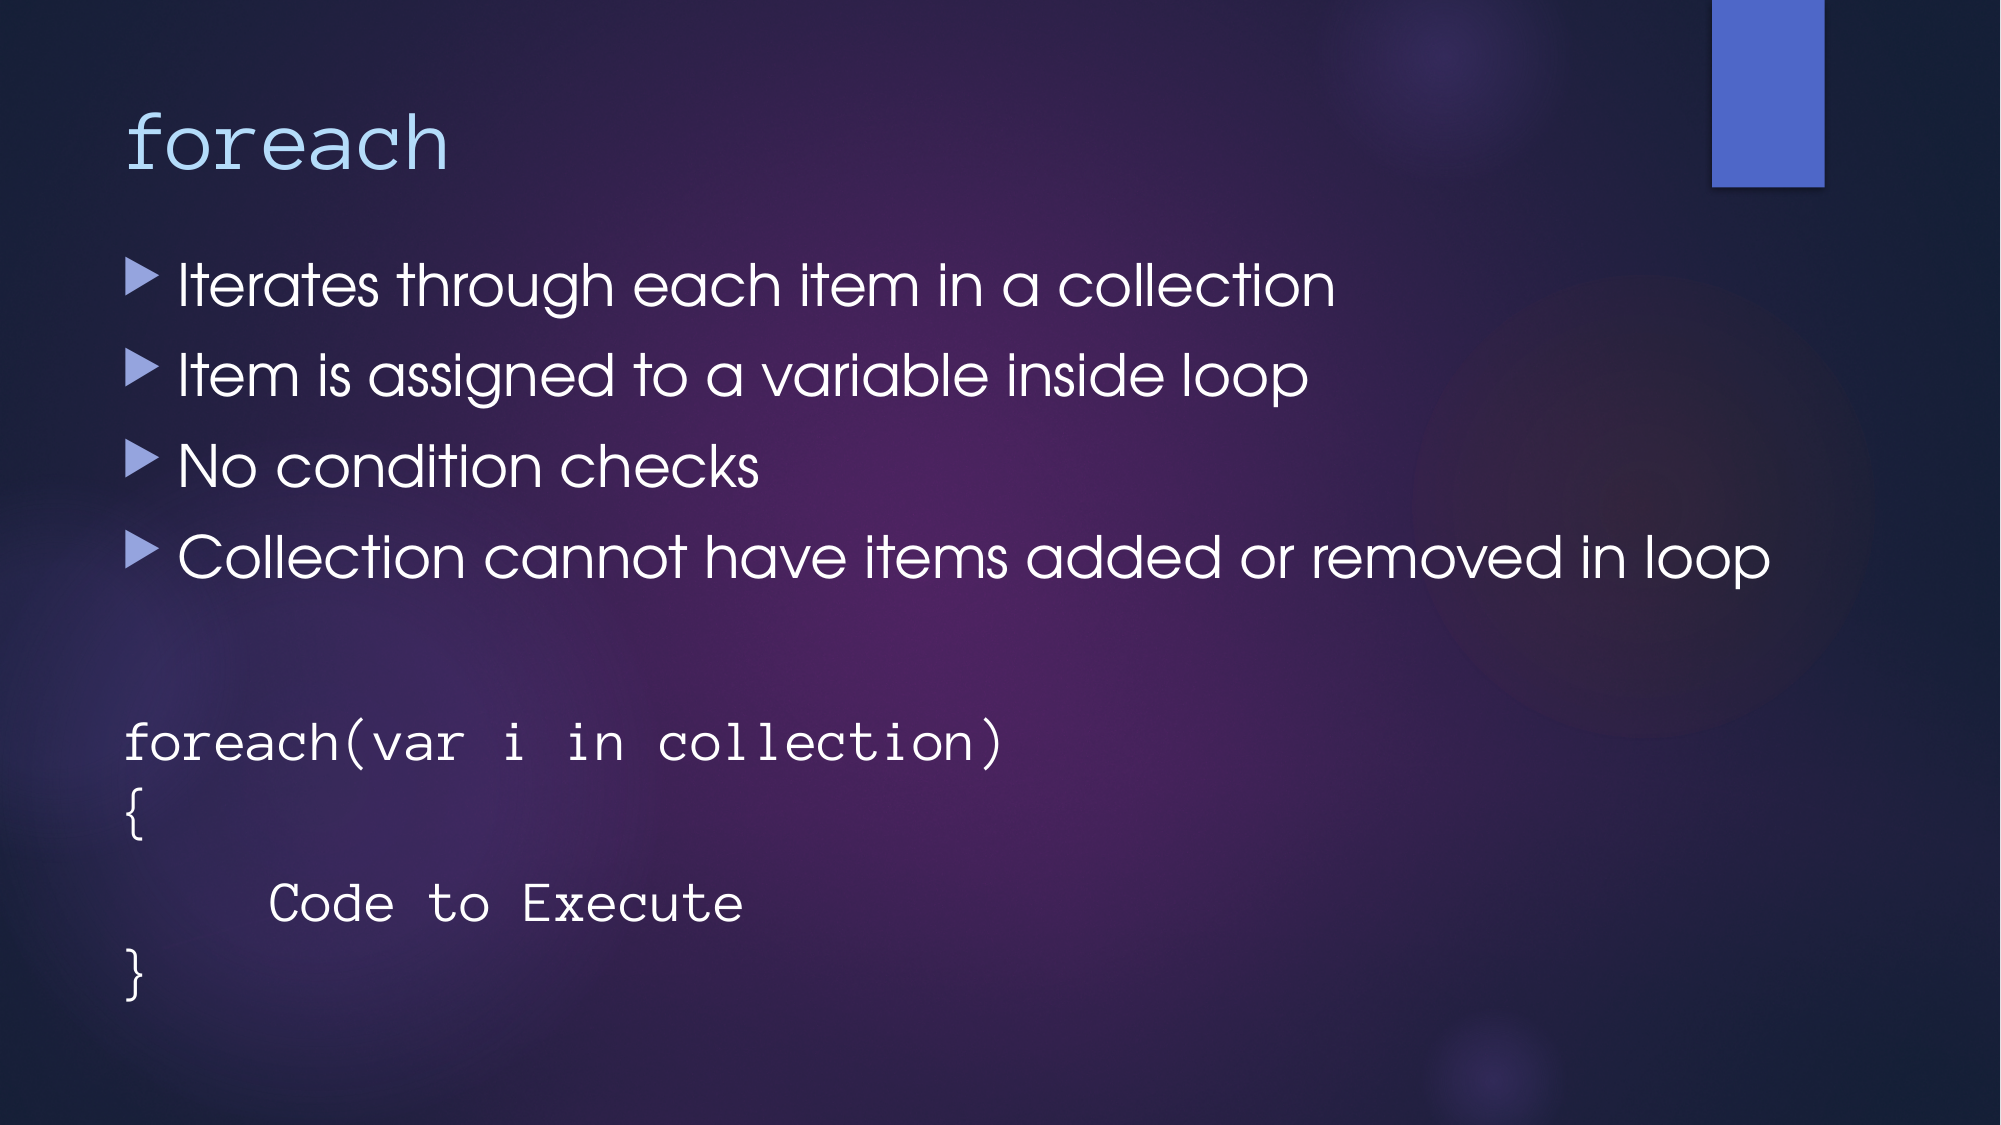

# foreach
Iterates through each item in a collection
Item is assigned to a variable inside loop
No condition checks
Collection cannot have items added or removed in loop

foreach(var i in collection)
{
	Code to Execute
}